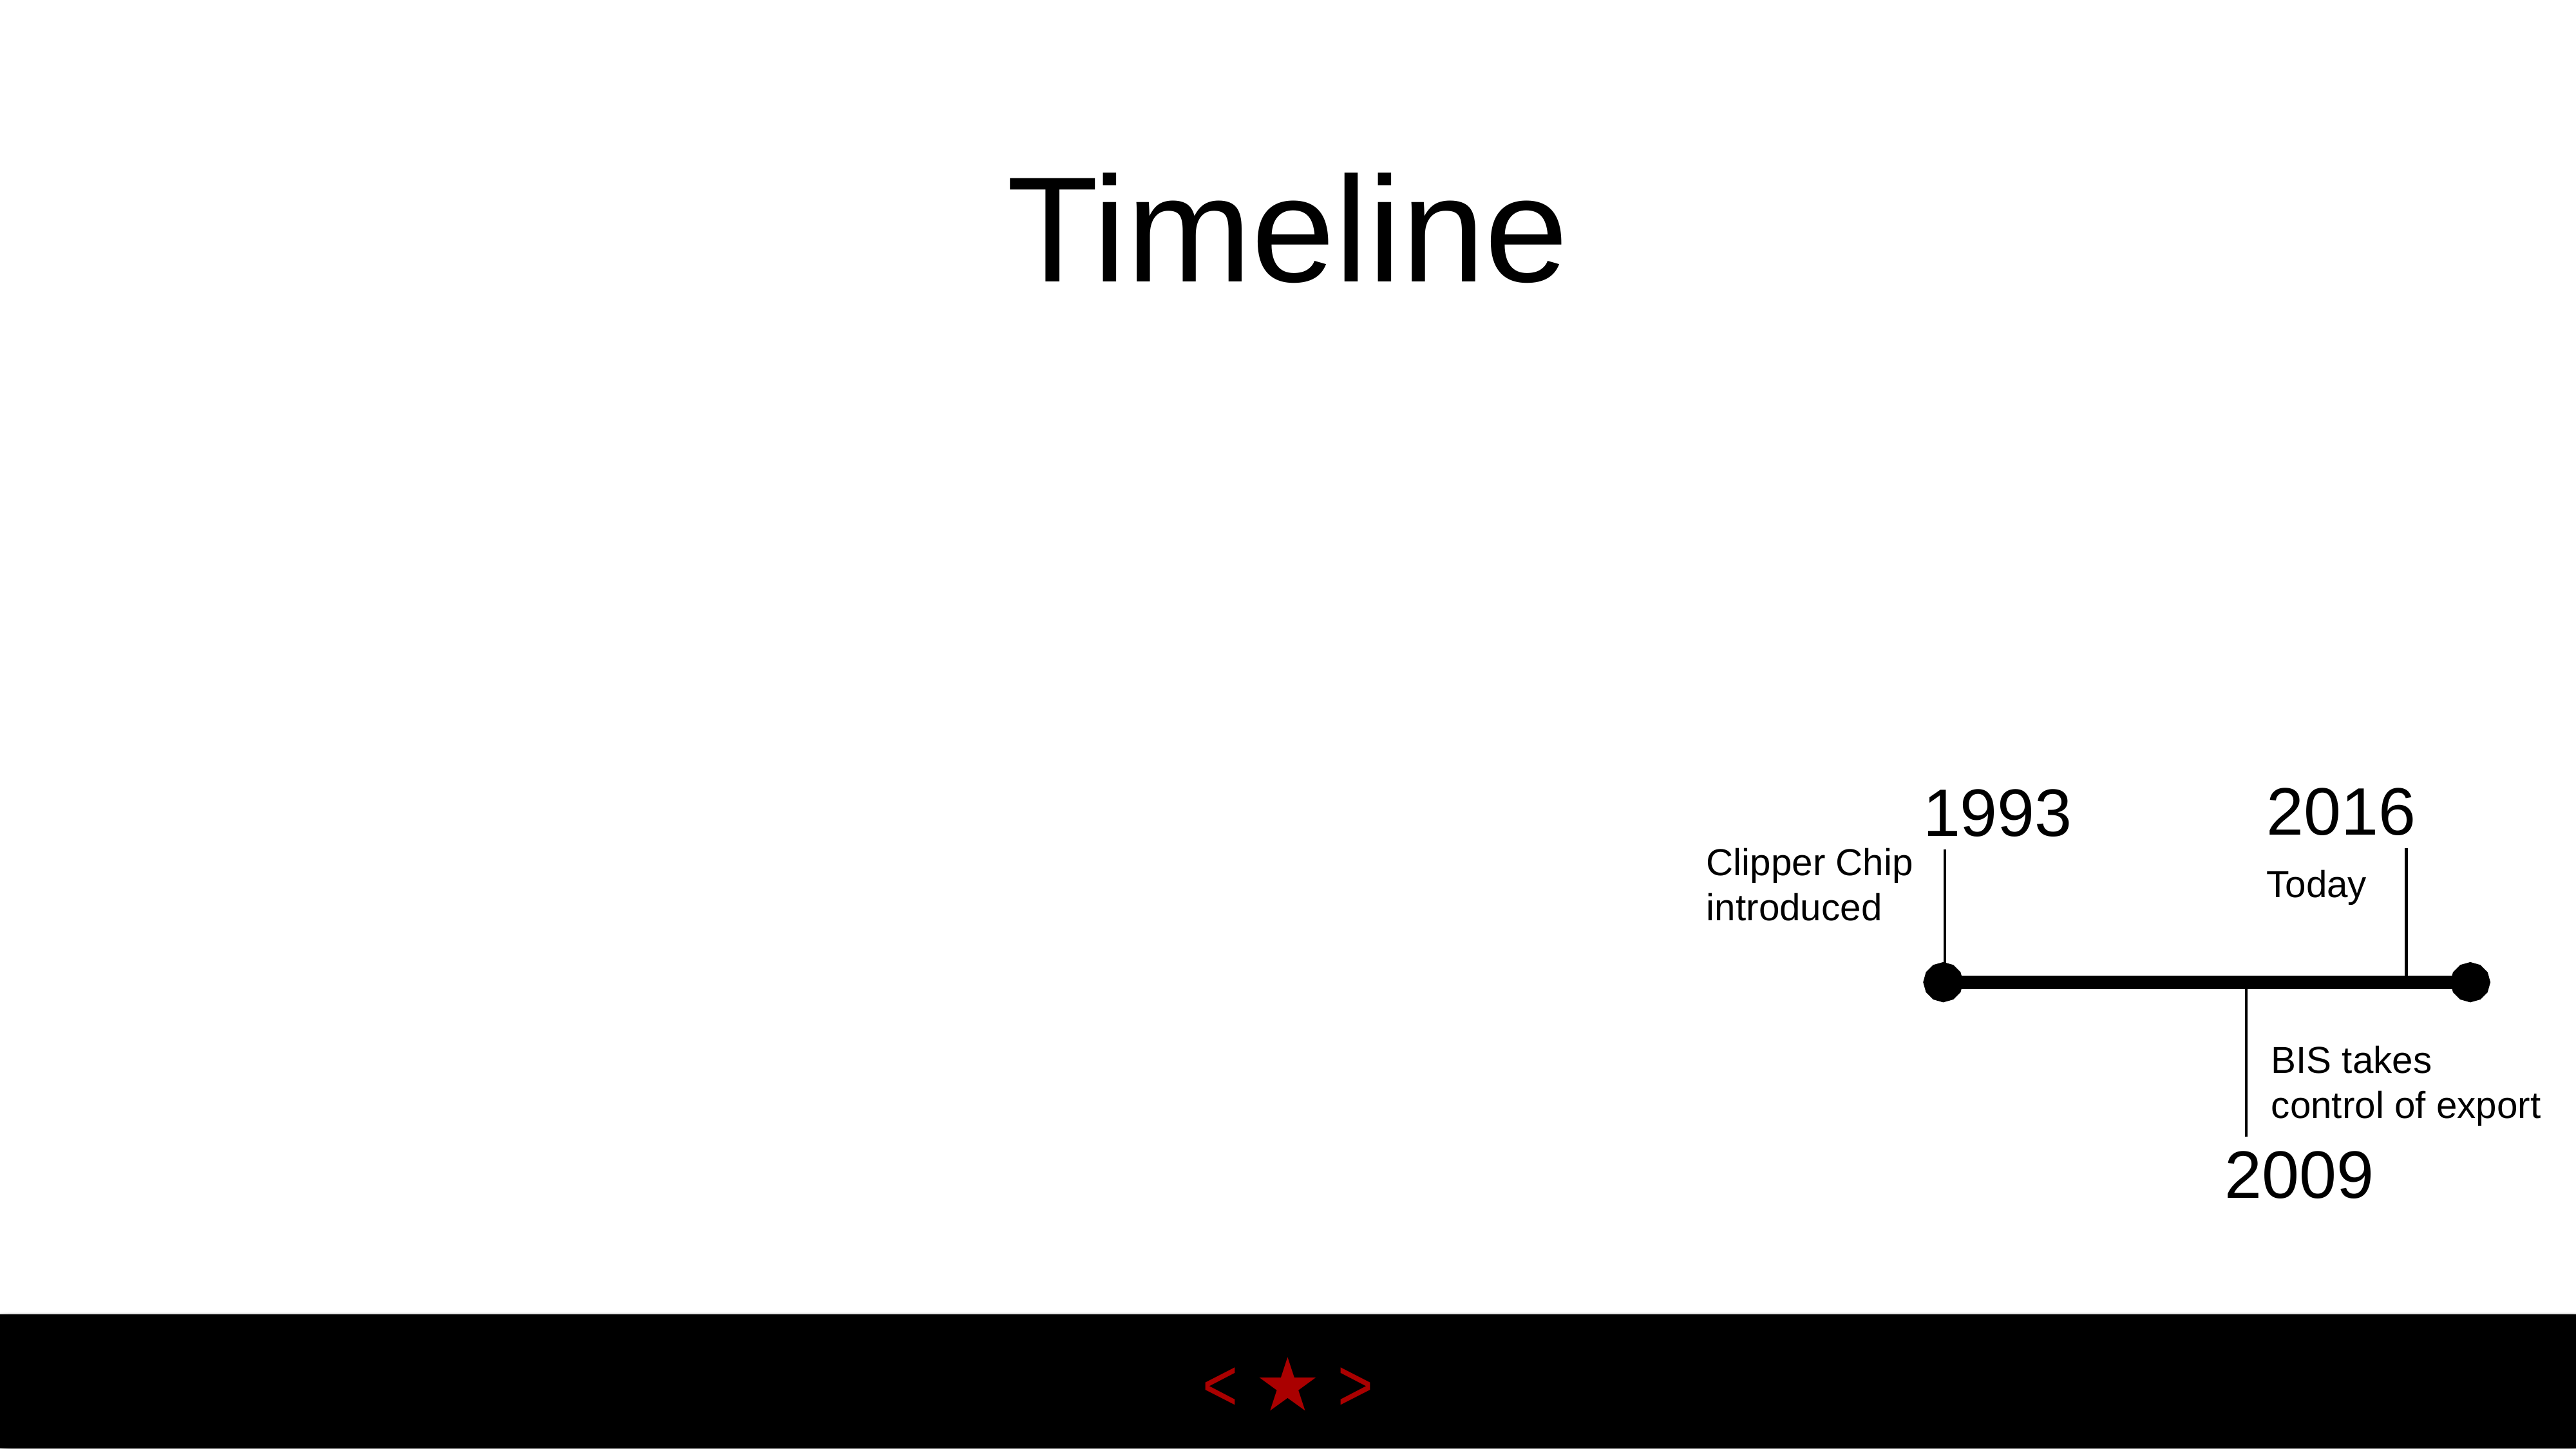

# Timeline
2016
1993
Clipper Chip
introduced

Today

BIS takes
control of export
2009